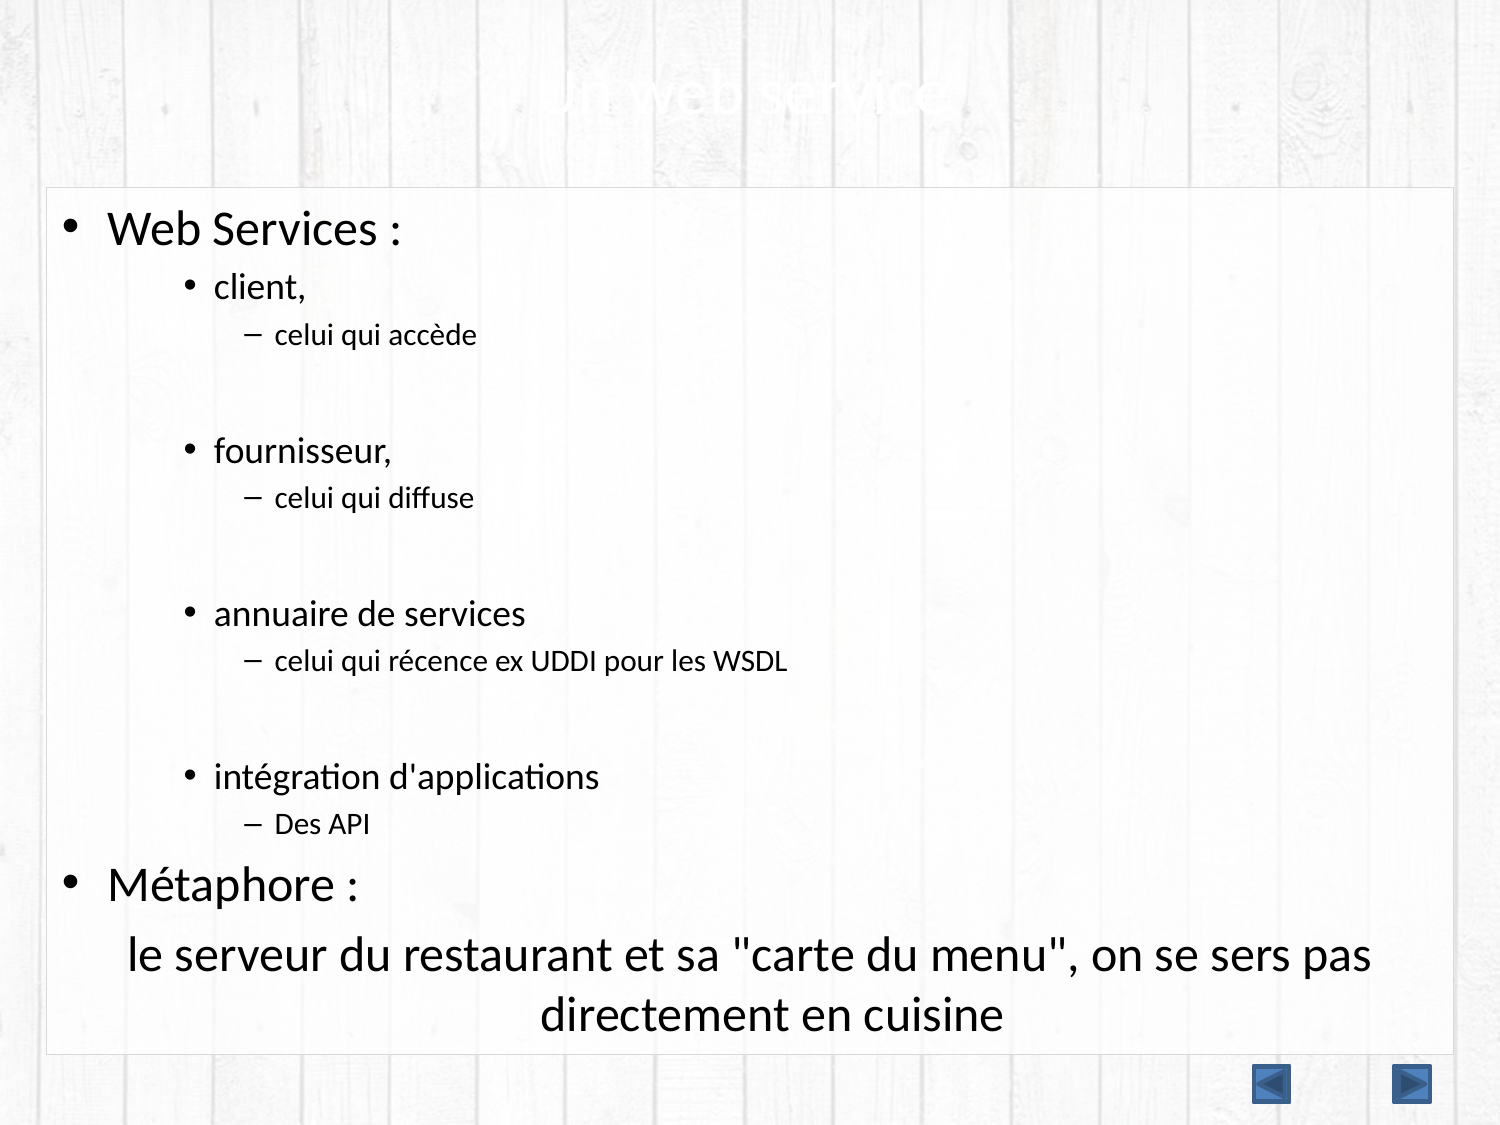

# Un web service
Web Services :
client,
celui qui accède

fournisseur,
celui qui diffuse

annuaire de services
celui qui récence ex UDDI pour les WSDL

intégration d'applications
Des API
Métaphore :
le serveur du restaurant et sa "carte du menu", on se sers pas directement en cuisine